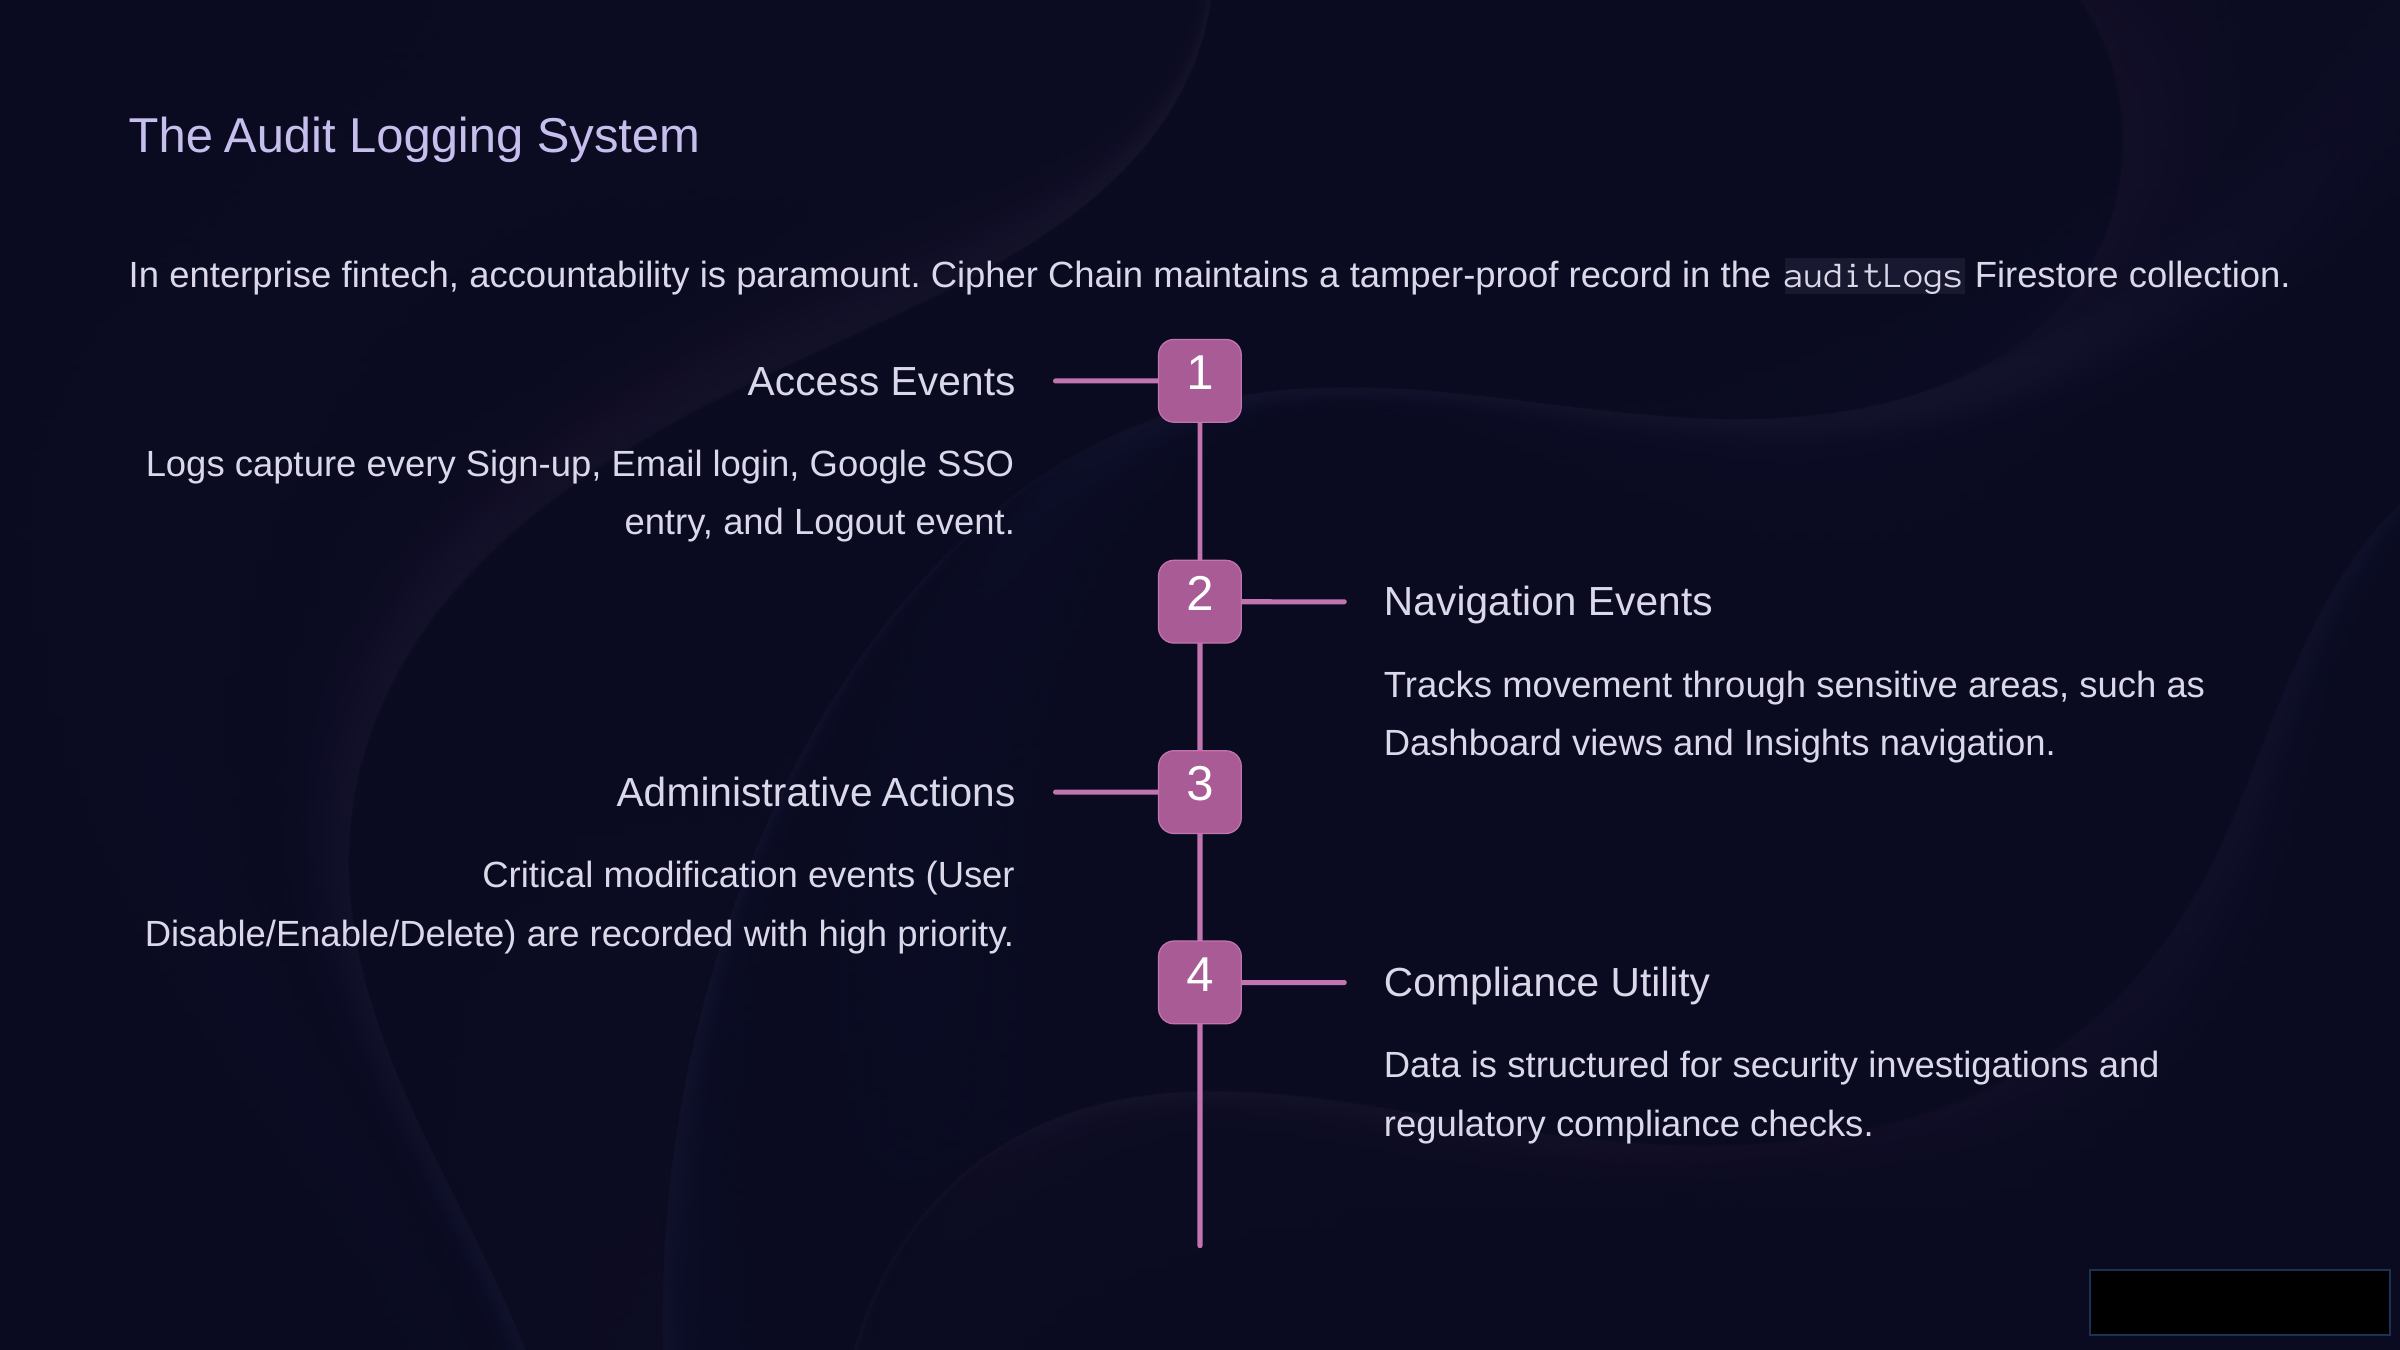

The Audit Logging System
In enterprise fintech, accountability is paramount. Cipher Chain maintains a tamper-proof record in the auditLogs Firestore collection.

1
Access Events

Logs capture every Sign-up, Email login, Google SSO entry, and Logout event.

2
Navigation Events

Tracks movement through sensitive areas, such as Dashboard views and Insights navigation.

3
Administrative Actions

Critical modification events (User Disable/Enable/Delete) are recorded with high priority.

4
Compliance Utility

Data is structured for security investigations and regulatory compliance checks.